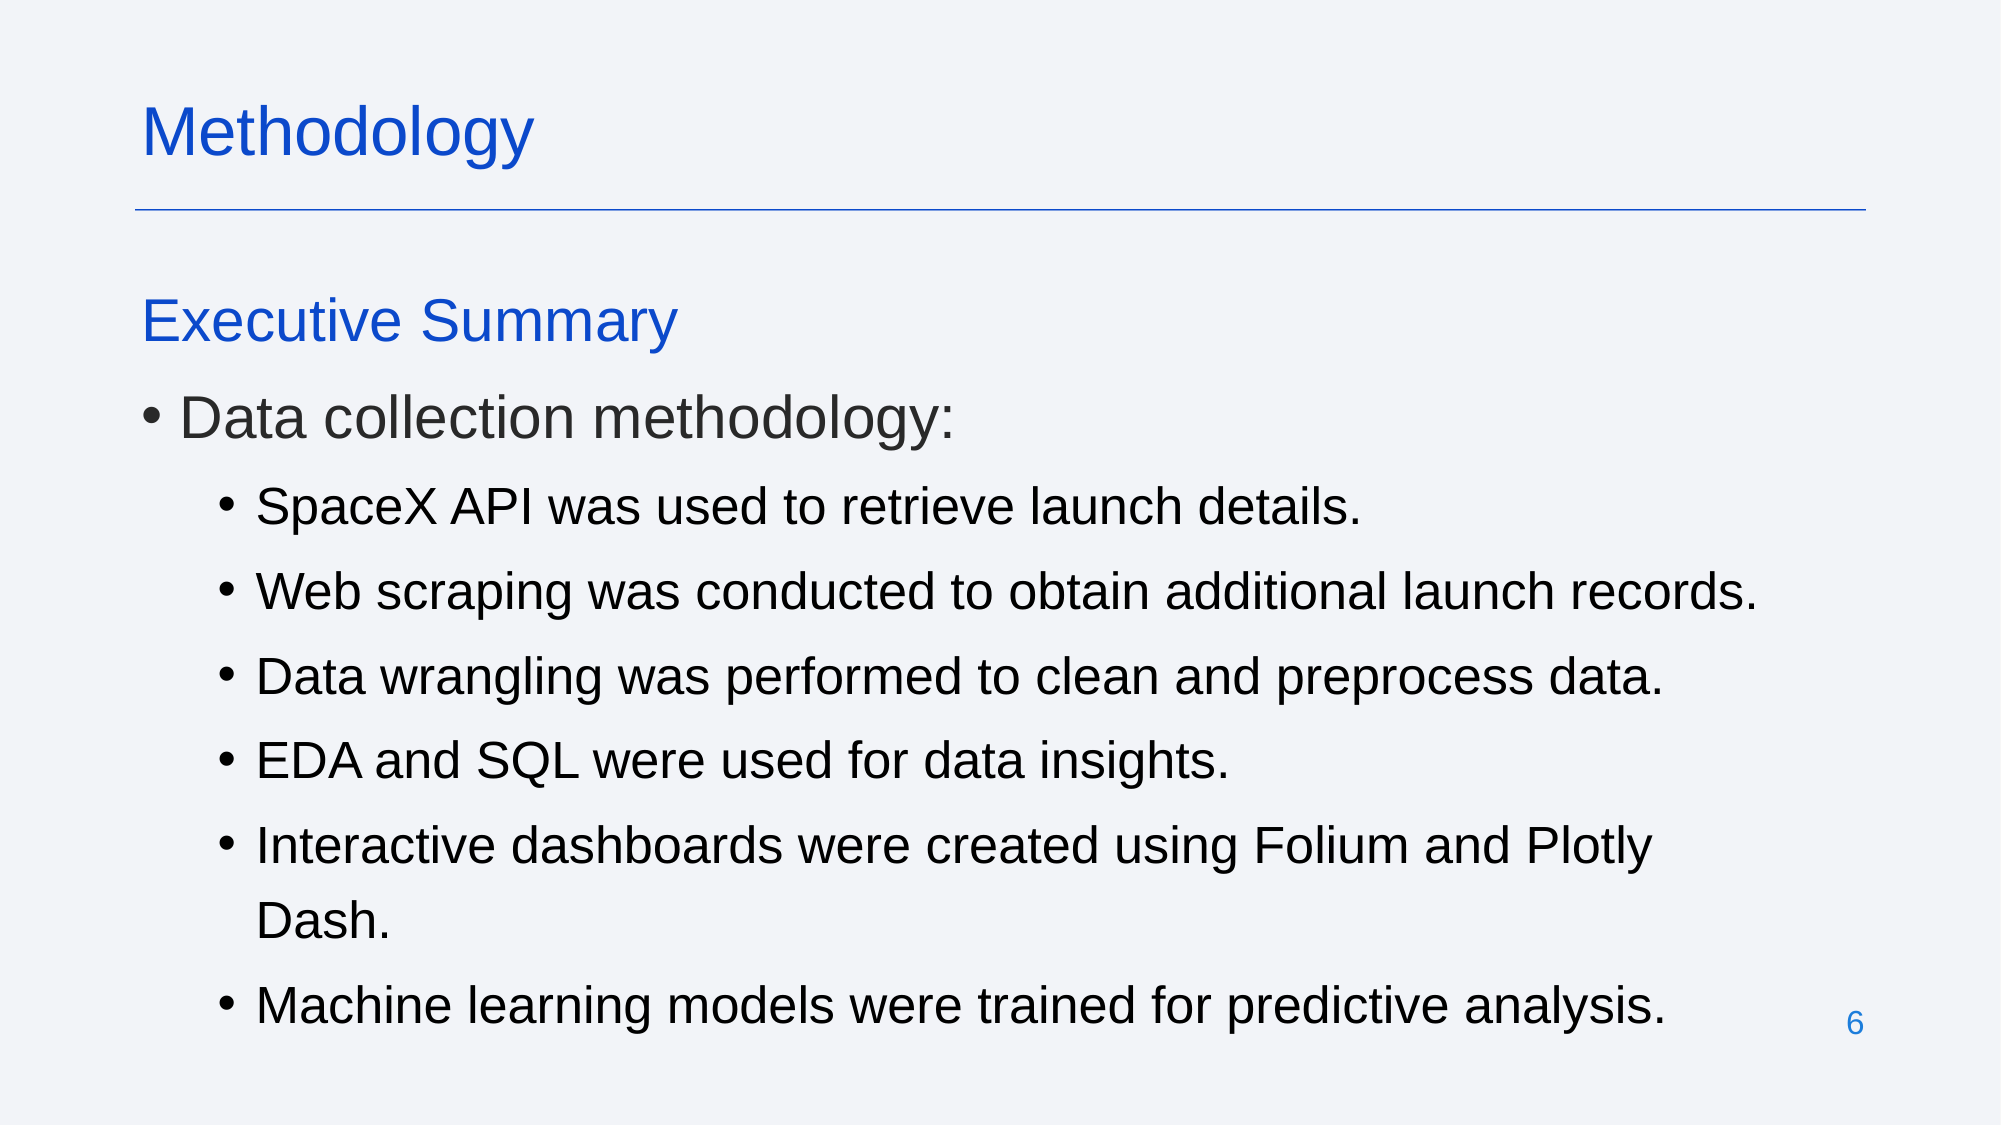

Methodology
Executive Summary
Data collection methodology:
SpaceX API was used to retrieve launch details.
Web scraping was conducted to obtain additional launch records.
Data wrangling was performed to clean and preprocess data.
EDA and SQL were used for data insights.
Interactive dashboards were created using Folium and Plotly Dash.
Machine learning models were trained for predictive analysis.

6